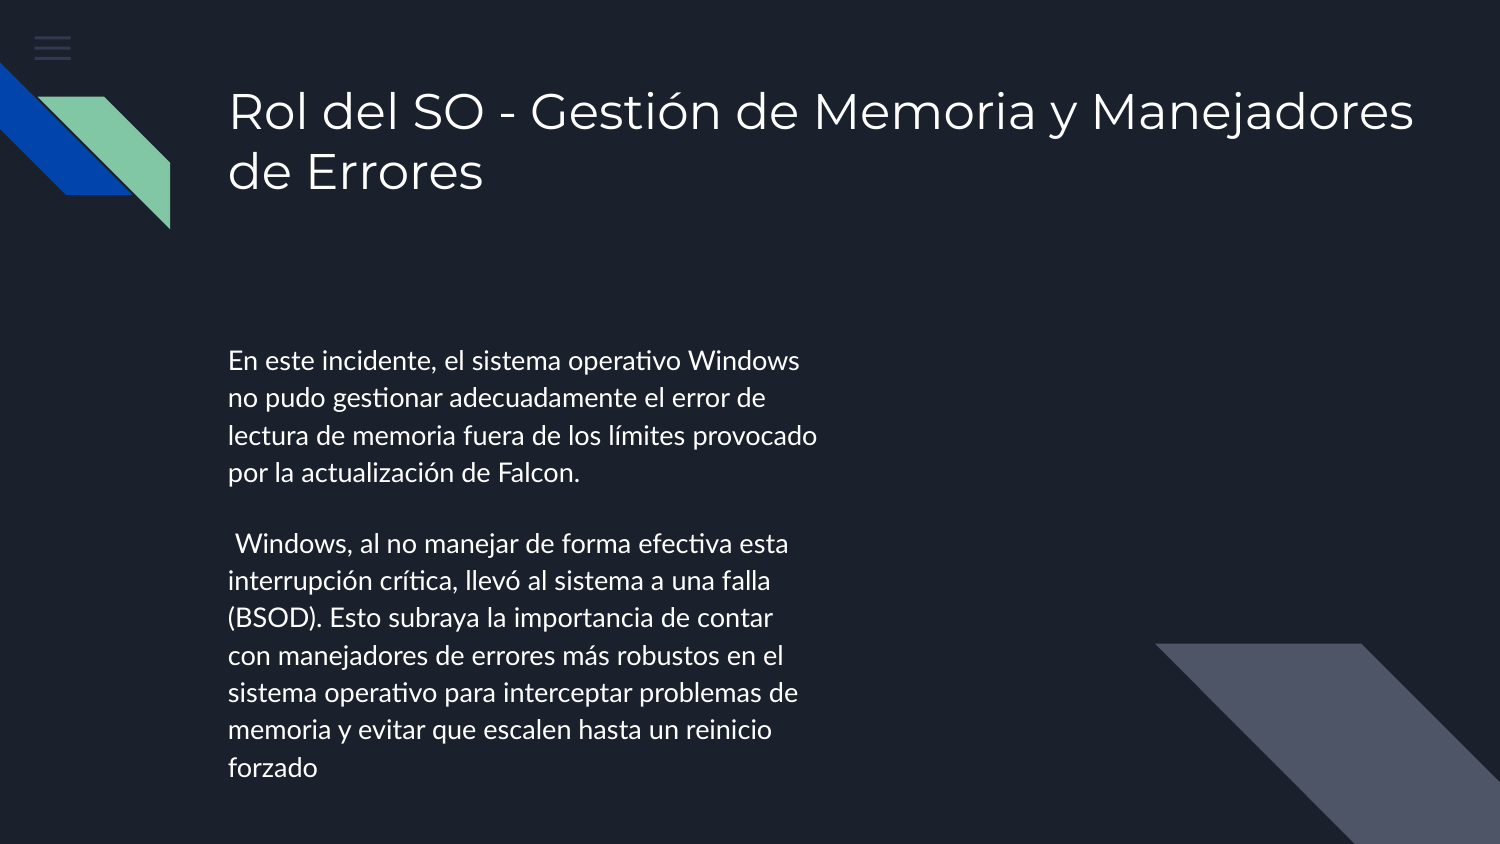

# Rol del SO - Gestión de Memoria y Manejadores de Errores
En este incidente, el sistema operativo Windows no pudo gestionar adecuadamente el error de lectura de memoria fuera de los límites provocado por la actualización de Falcon.
 Windows, al no manejar de forma efectiva esta interrupción crítica, llevó al sistema a una falla (BSOD). Esto subraya la importancia de contar con manejadores de errores más robustos en el sistema operativo para interceptar problemas de memoria y evitar que escalen hasta un reinicio forzado